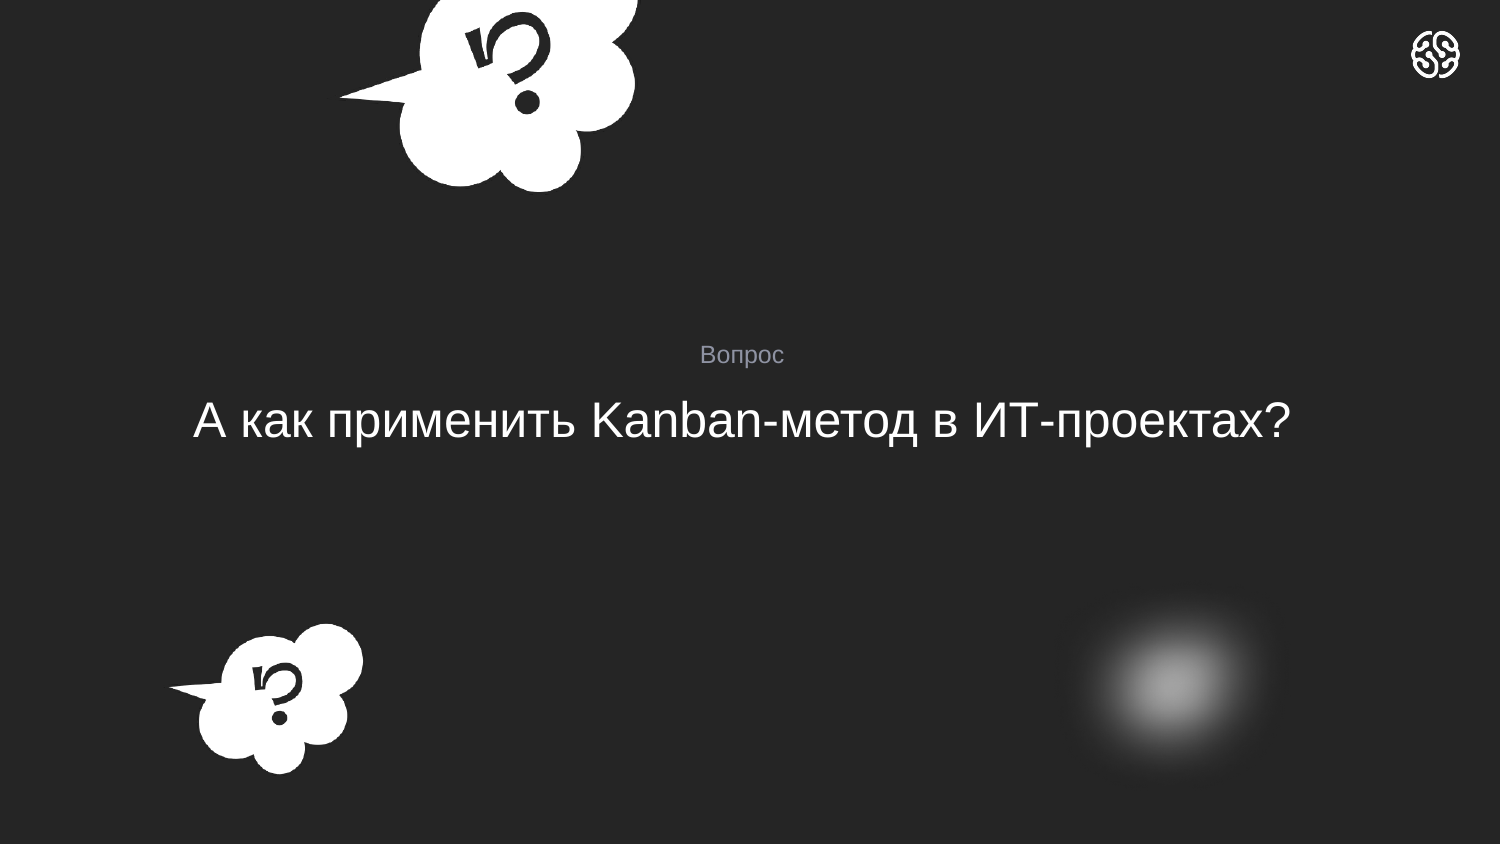

Вопрос
# А как применить Kanban-метод в ИТ-проектах?